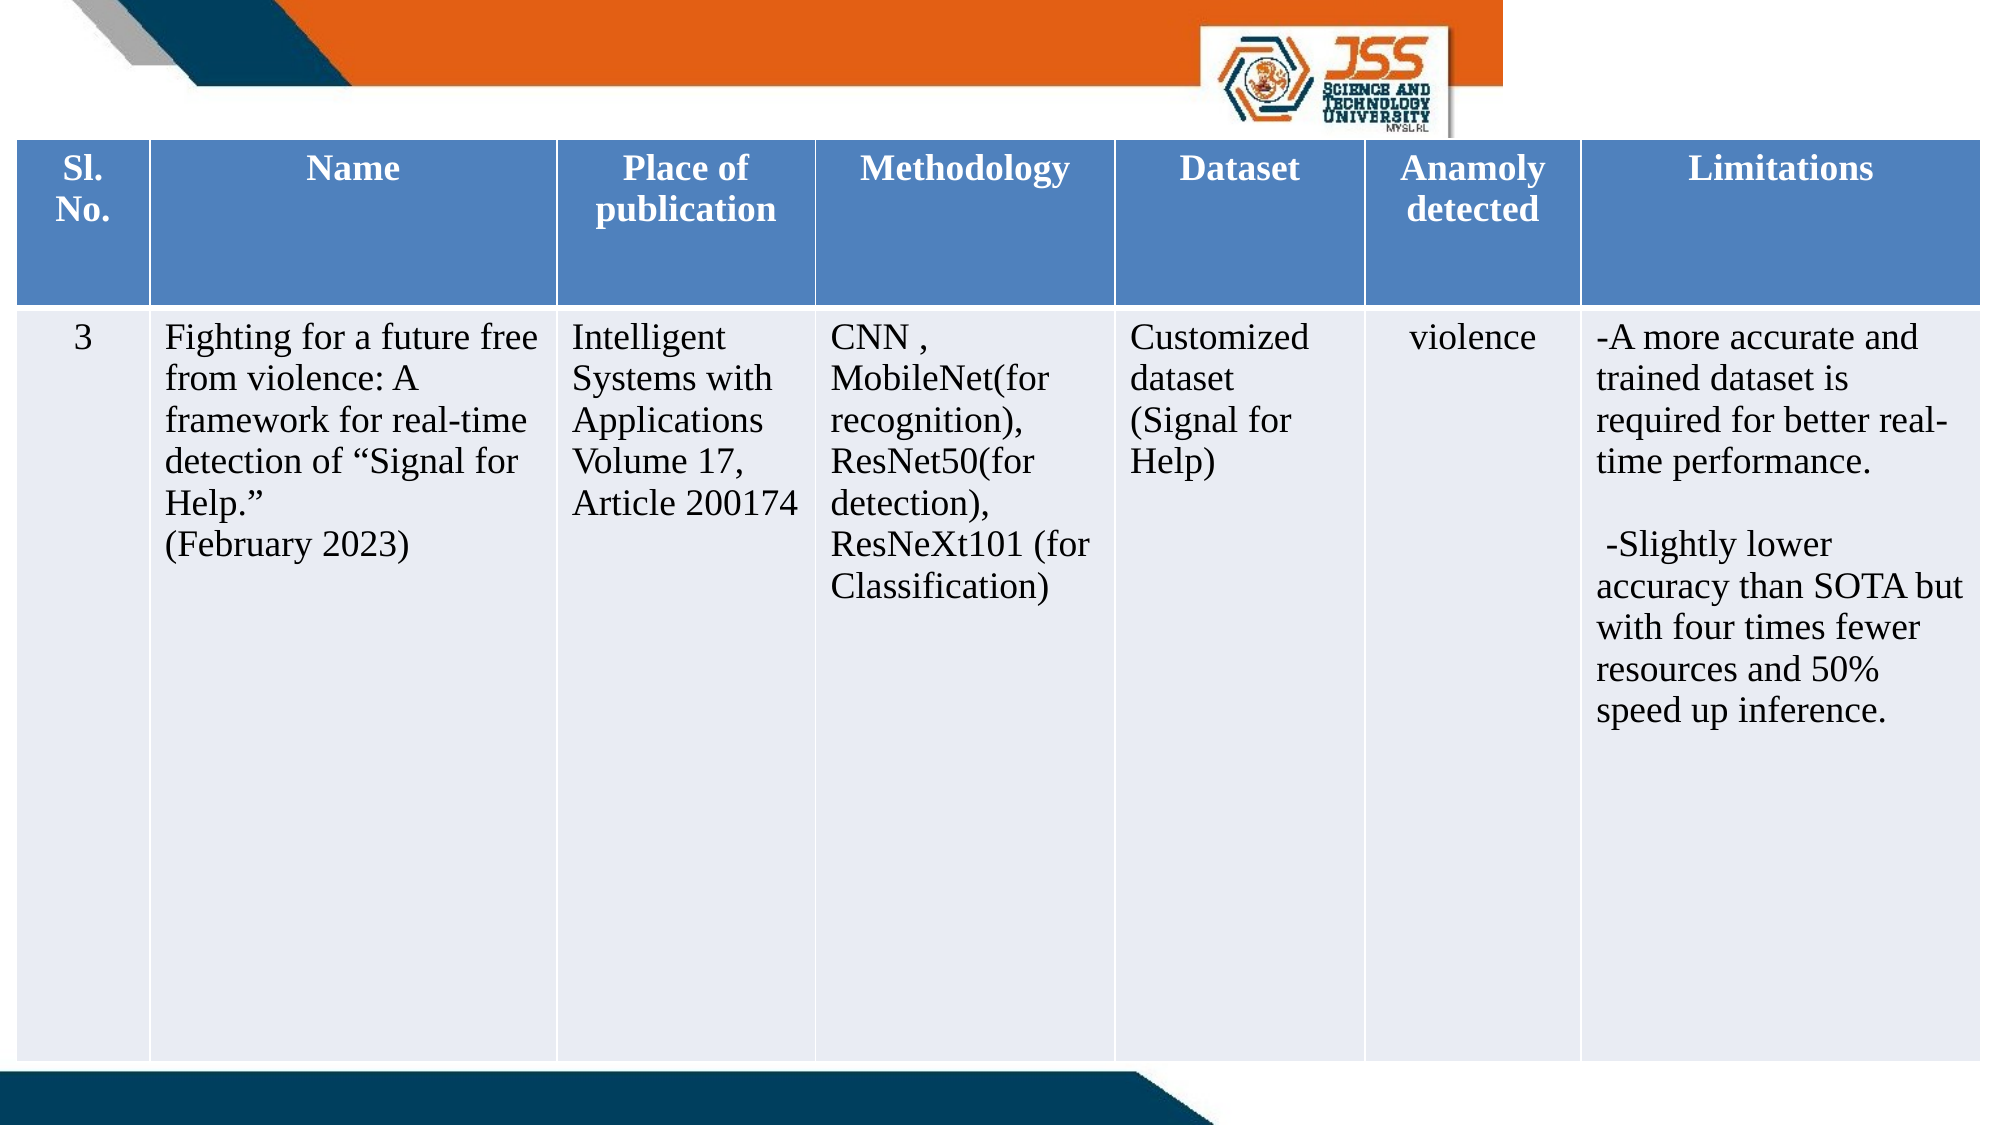

| Sl. No. | Name | Place of publication | Methodology | Dataset | Anamoly detected | Limitations |
| --- | --- | --- | --- | --- | --- | --- |
| 3 | Fighting for a future free from violence: A framework for real-time detection of “Signal for Help.” (February 2023) | Intelligent Systems with Applications Volume 17, Article 200174 | CNN , MobileNet(for recognition), ResNet50(for detection), ResNeXt101 (for Classification) | Customized dataset (Signal for Help) | violence | -A more accurate and trained dataset is required for better real-time performance. -Slightly lower accuracy than SOTA but with four times fewer resources and 50% speed up inference. |